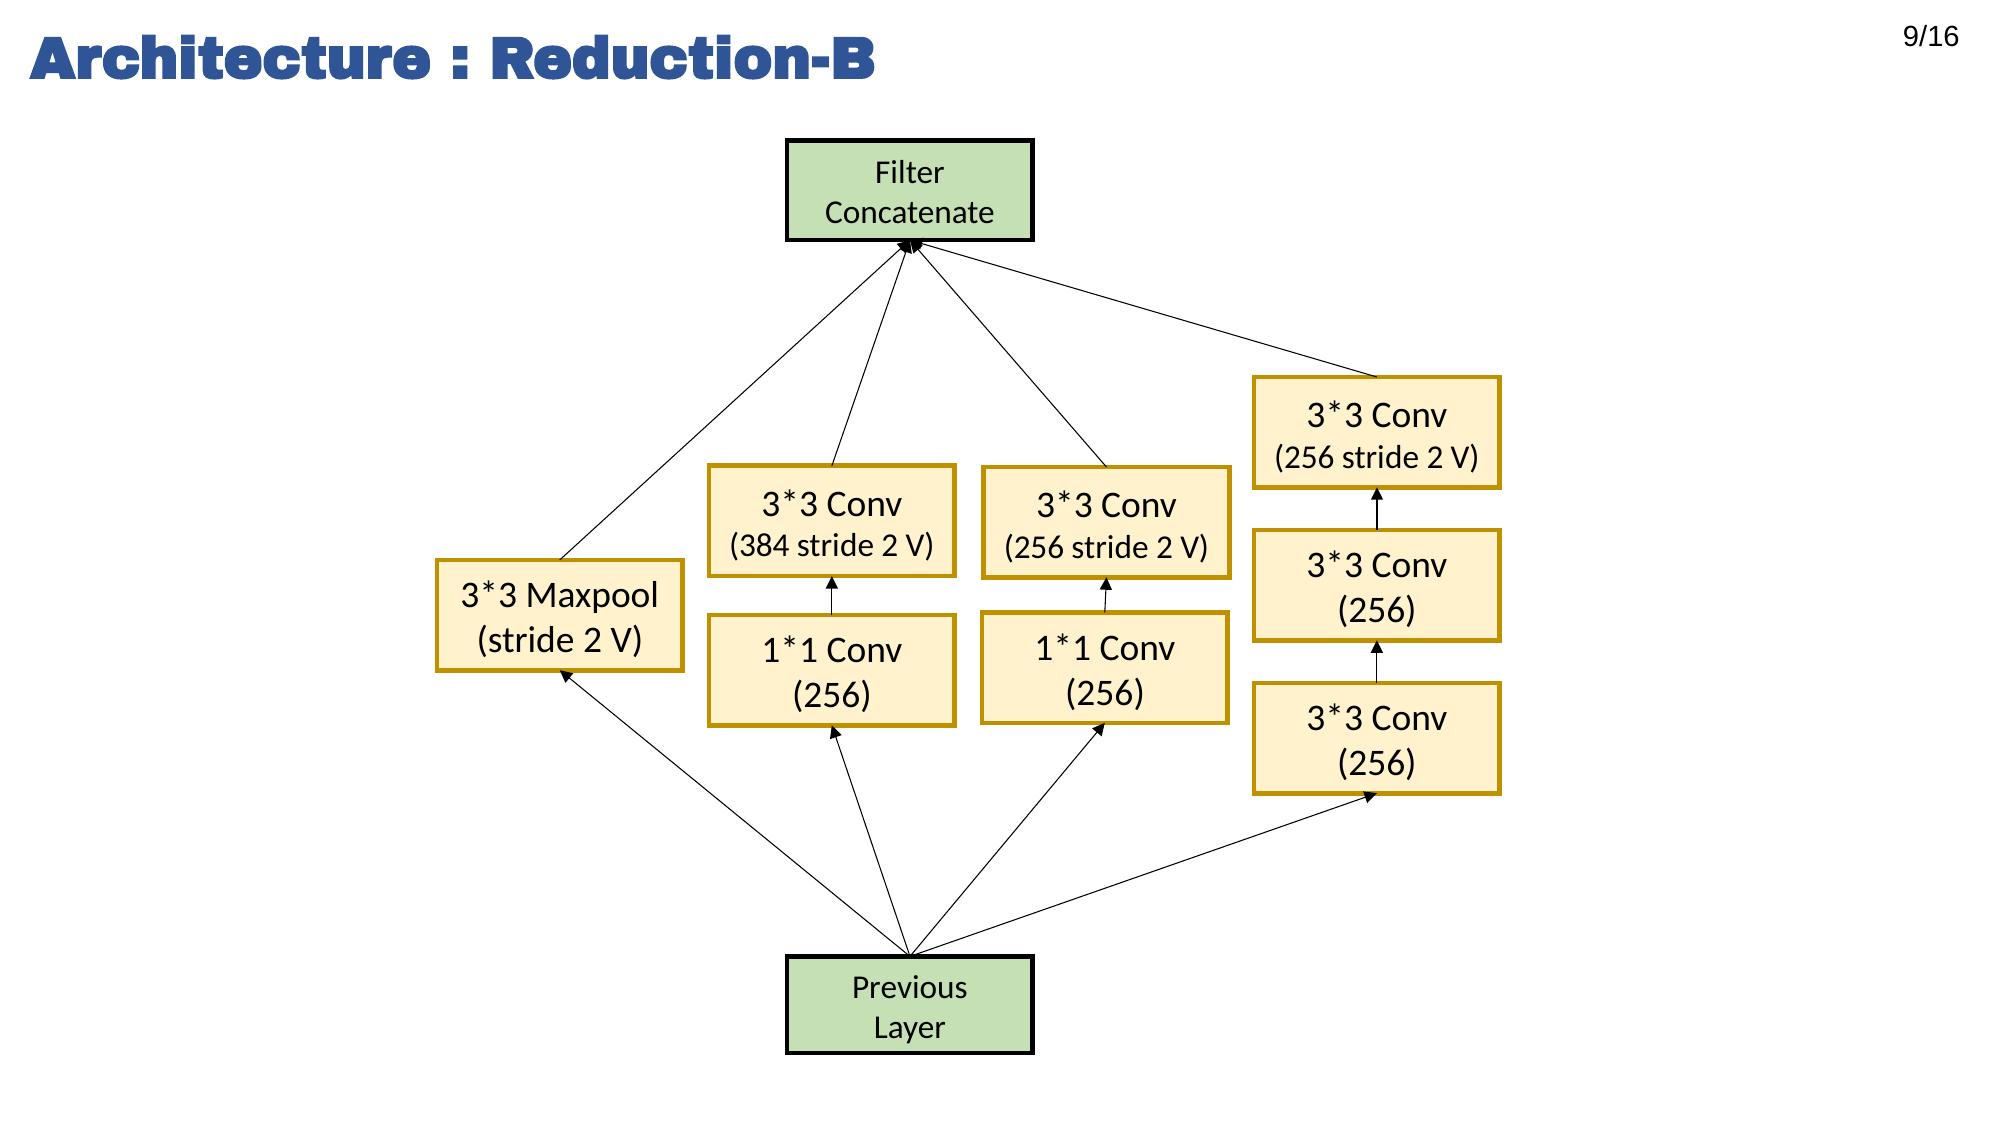

9/16
Architecture : Reduction-B
Filter
Concatenate
3*3 Conv
(256 stride 2 V)
3*3 Conv
(384 stride 2 V)
3*3 Conv
(256 stride 2 V)
3*3 Conv
(256)
3*3 Maxpool
(stride 2 V)
1*1 Conv
(256)
1*1 Conv
(256)
3*3 Conv
(256)
Previous
Layer